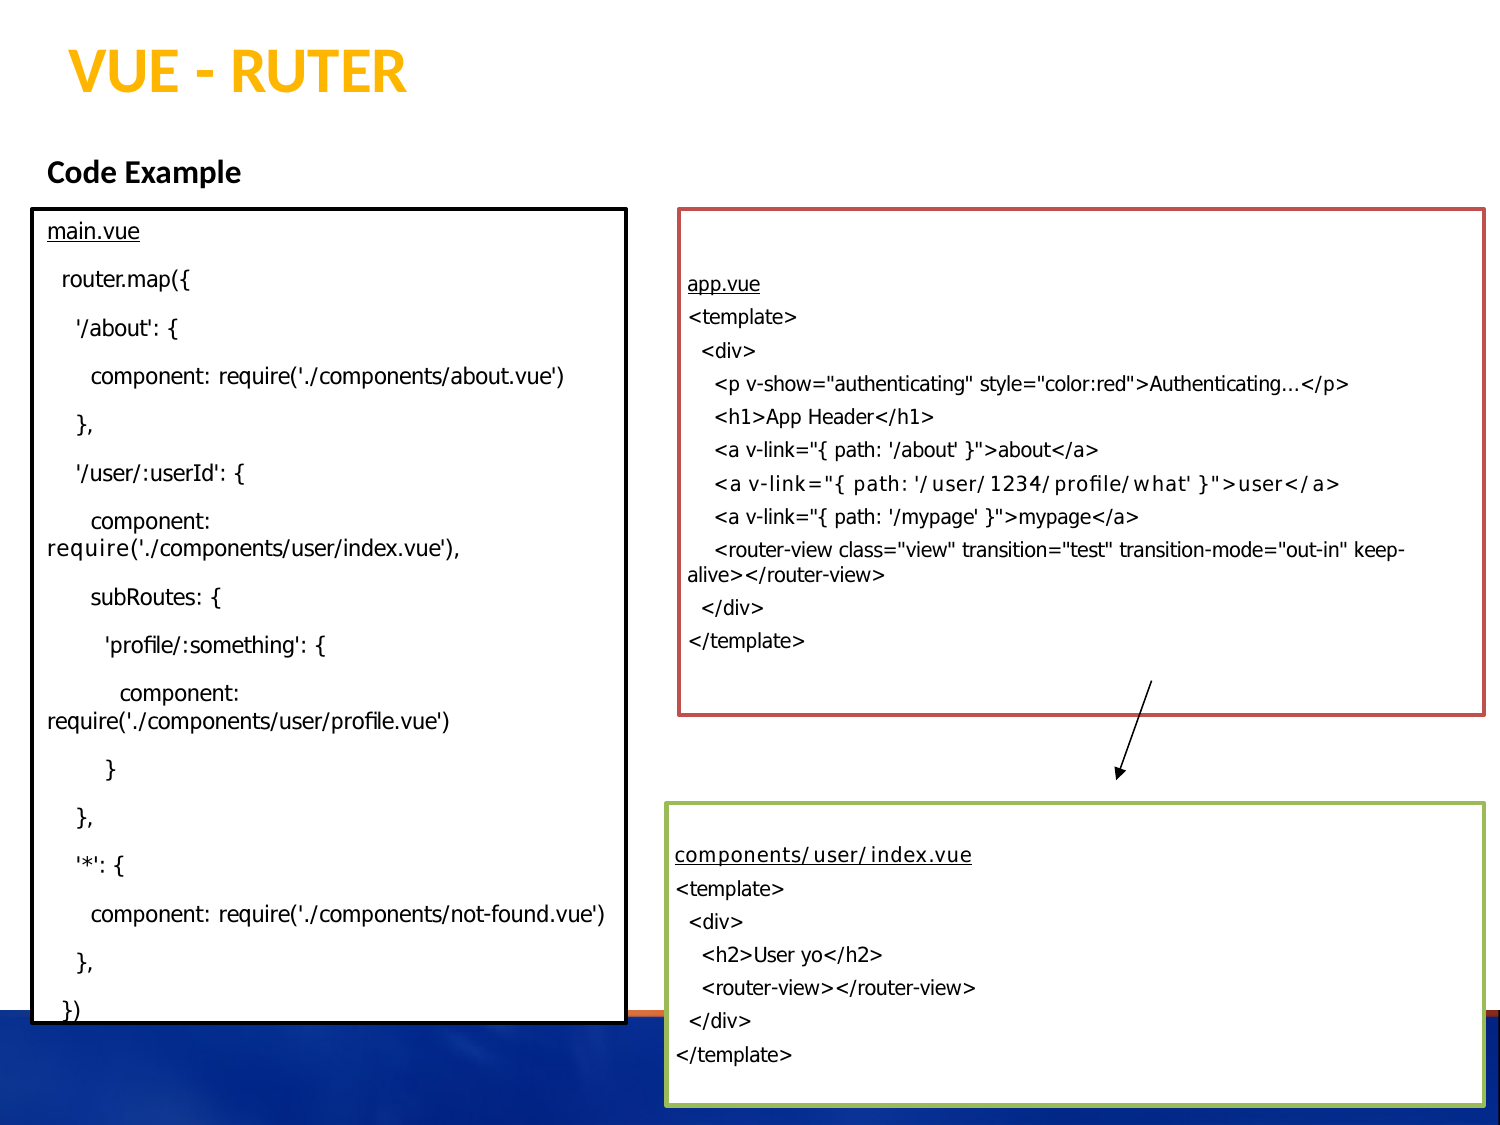

# Vue - ruter
Code Example
main.vue
  router.map({
    '/about': {
      component: require('./components/about.vue')
    },
    '/user/:userId': {
      component: require('./components/user/index.vue'),
      subRoutes: {
        'profile/:something': {
          component: require('./components/user/profile.vue')
        }
    },
    '*': {
      component: require('./components/not-found.vue')
    },
  })
app.vue
<template>
  <div>
    <p v-show="authenticating" style="color:red">Authenticating...</p>
    <h1>App Header</h1>
    <a v-link="{ path: '/about' }">about</a>
    <a v-link="{ path: '/user/1234/profile/what' }">user</a>
    <a v-link="{ path: '/mypage' }">mypage</a>
    <router-view class="view" transition="test" transition-mode="out-in" keep-alive></router-view>
  </div>
</template>

components/user/index.vue
<template>
  <div>
    <h2>User yo</h2>
    <router-view></router-view>
  </div>
</template>
64

components/user/profile.vue